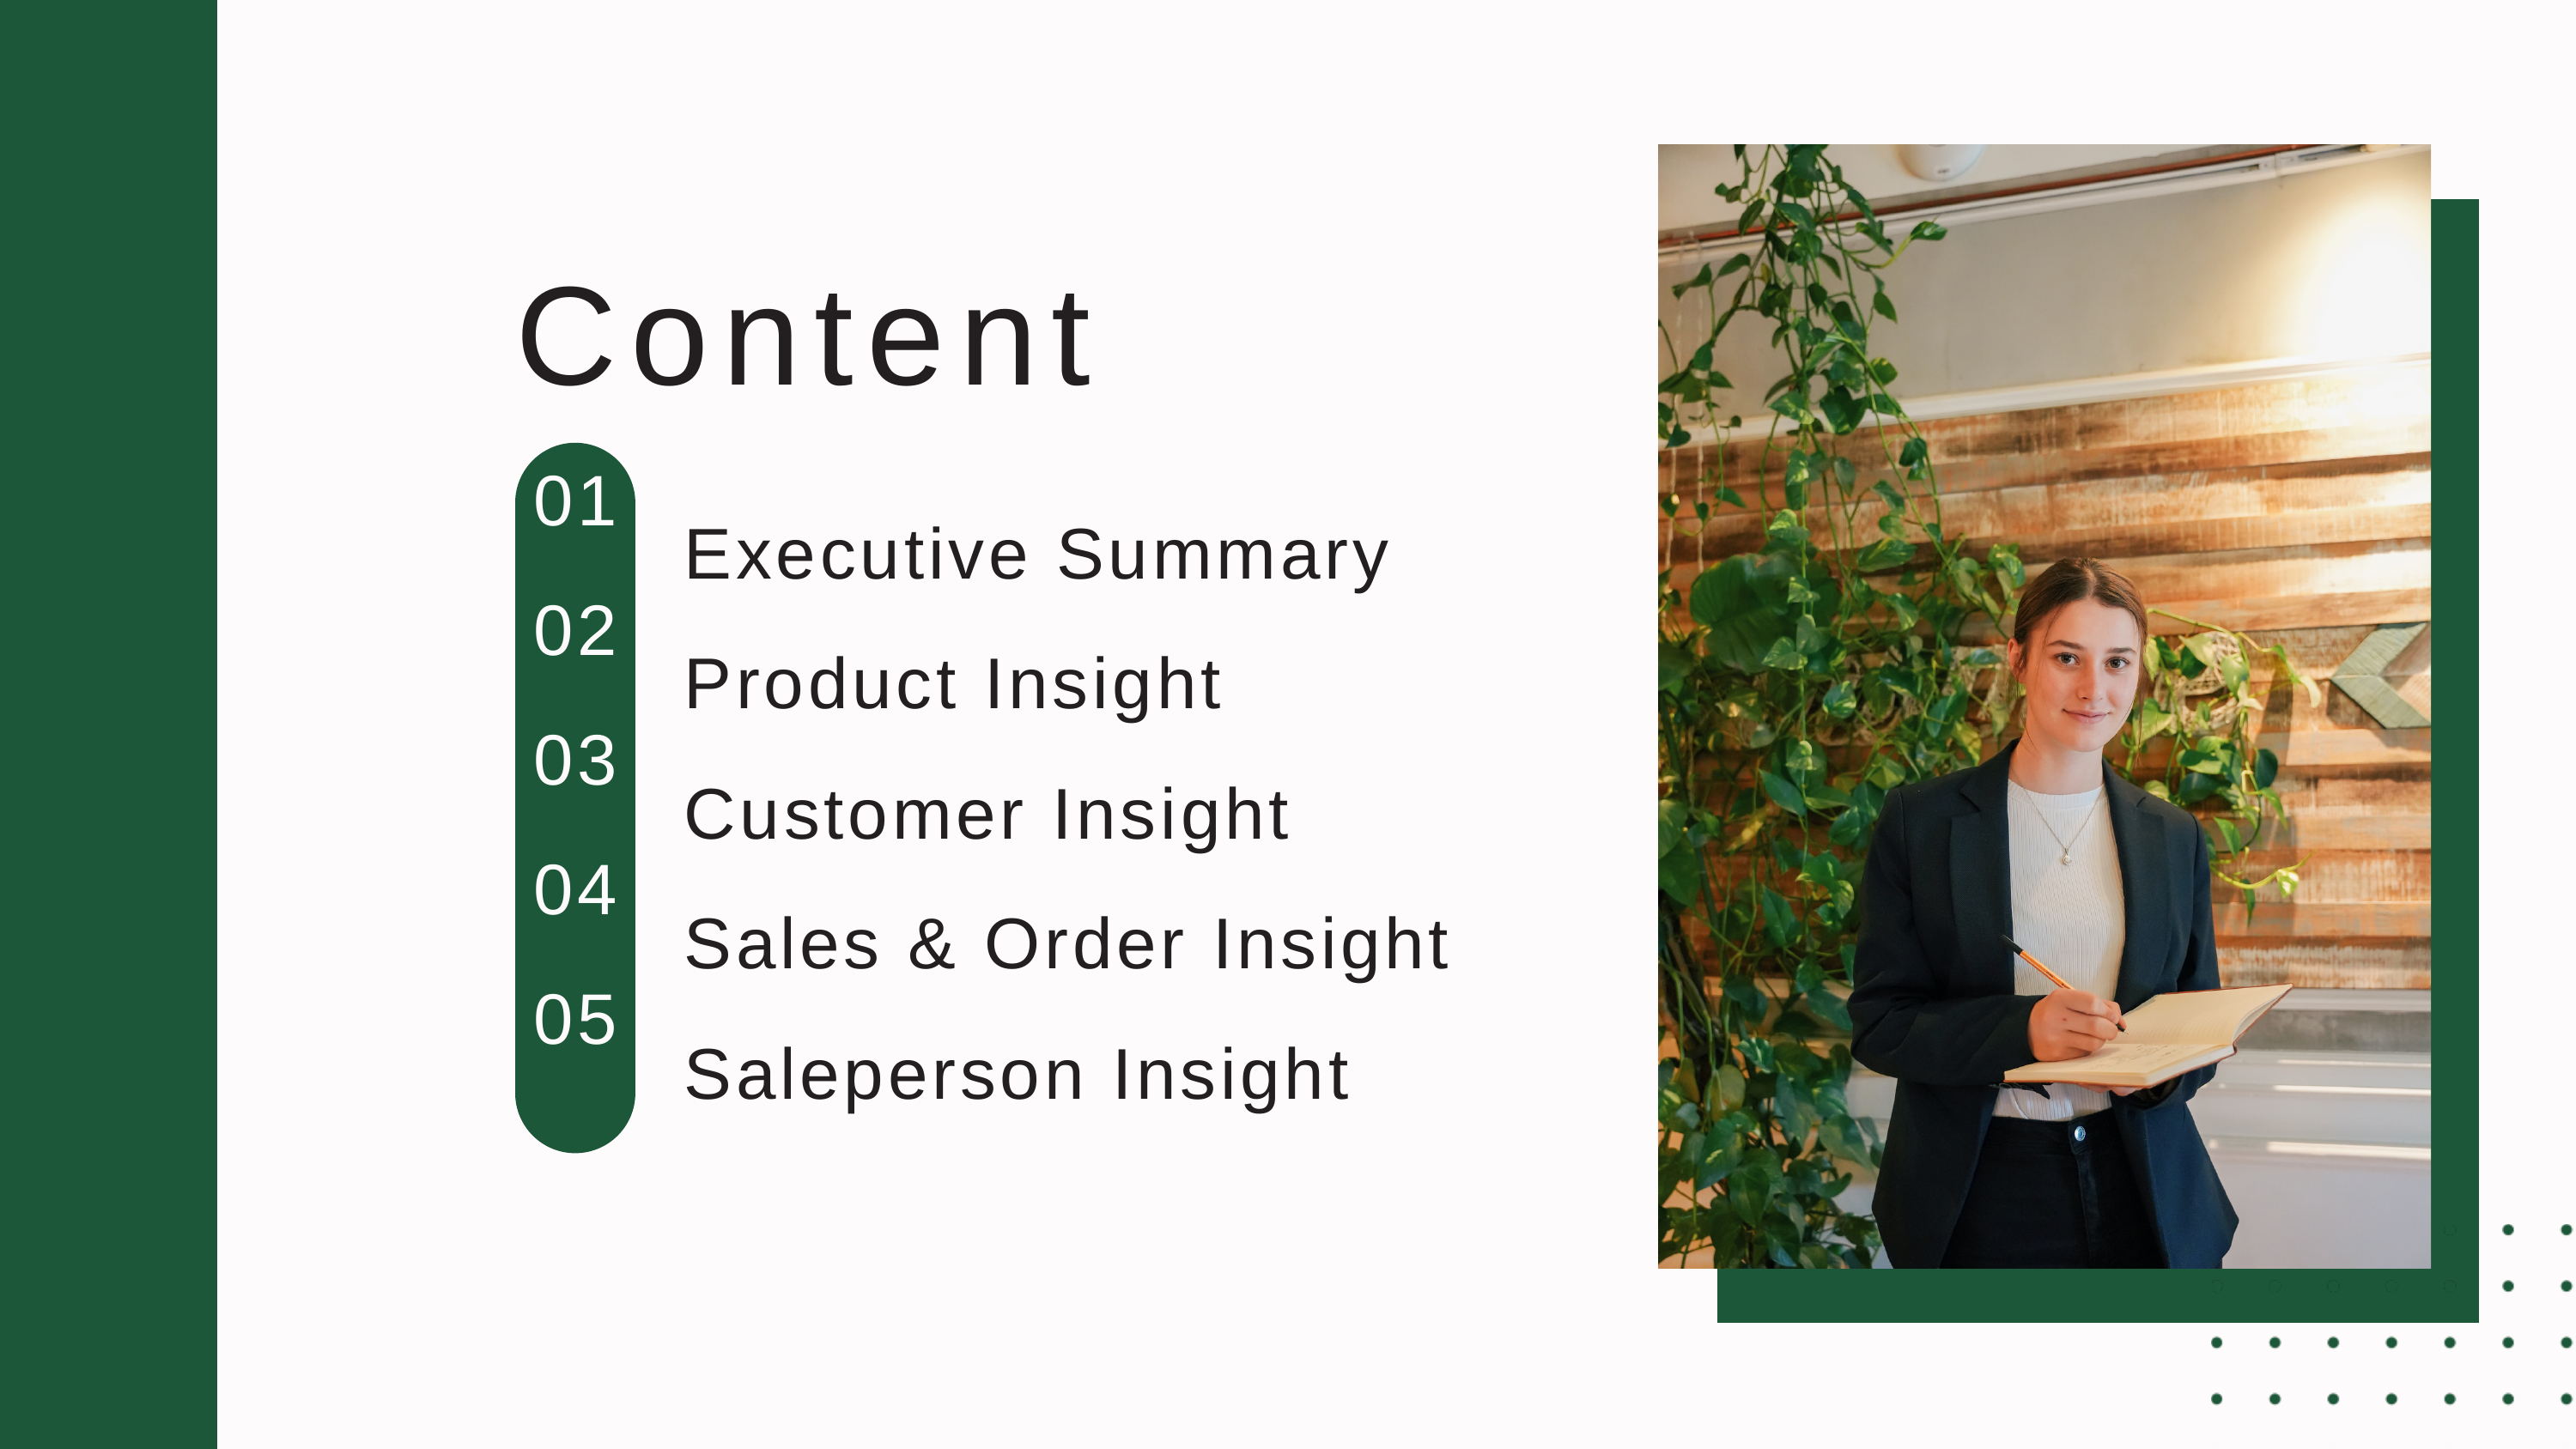

Content

01
02
03
04
05
Executive Summary
Product Insight
Customer Insight
Sales & Order Insight
Saleperson Insight